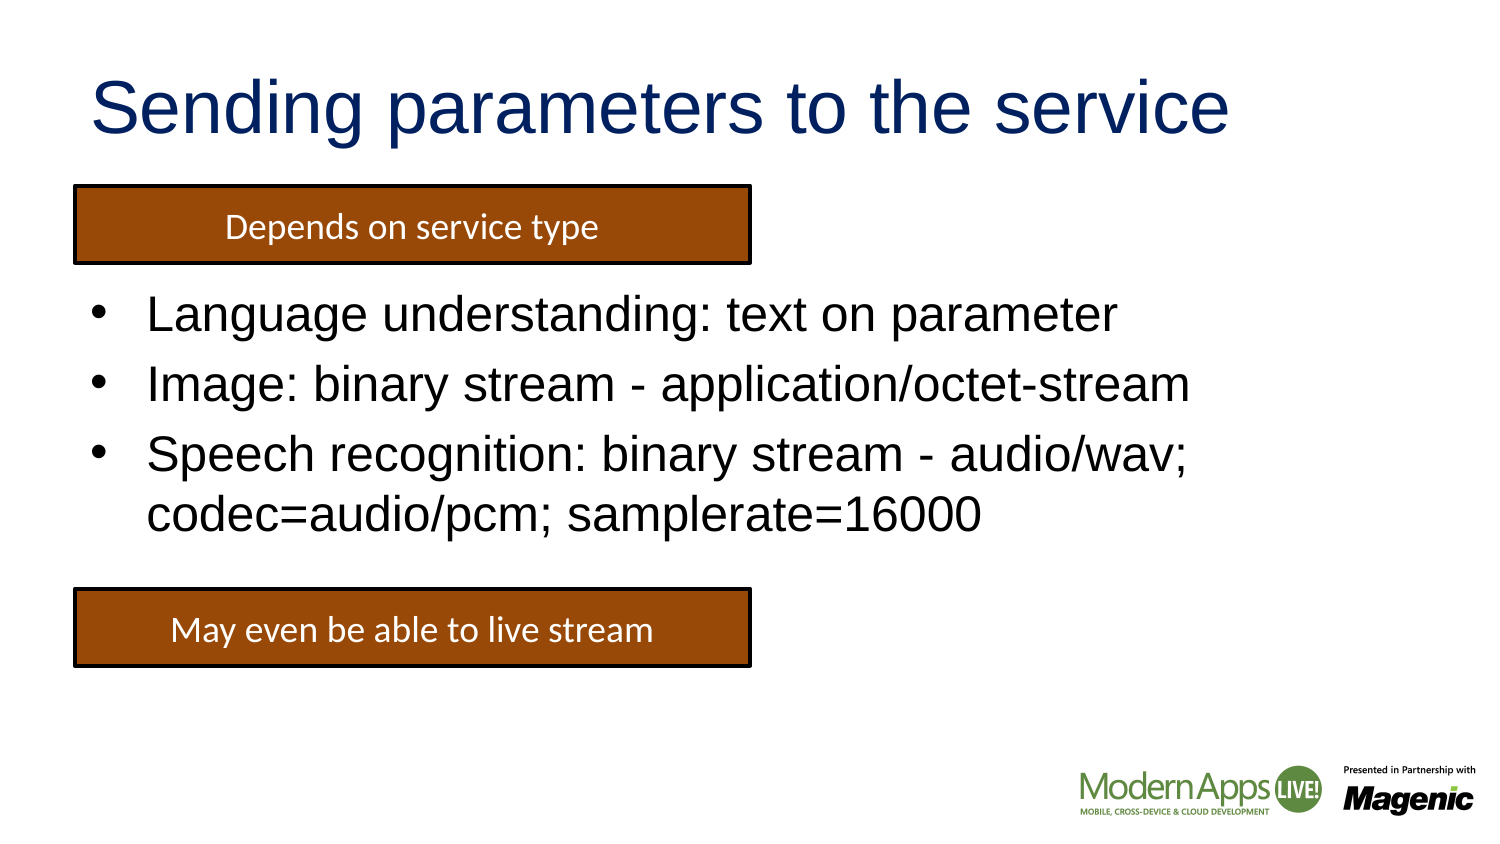

# Sending parameters to the service
Depends on service type
Language understanding: text on parameter
Image: binary stream - application/octet-stream
Speech recognition: binary stream - audio/wav; codec=audio/pcm; samplerate=16000
May even be able to live stream